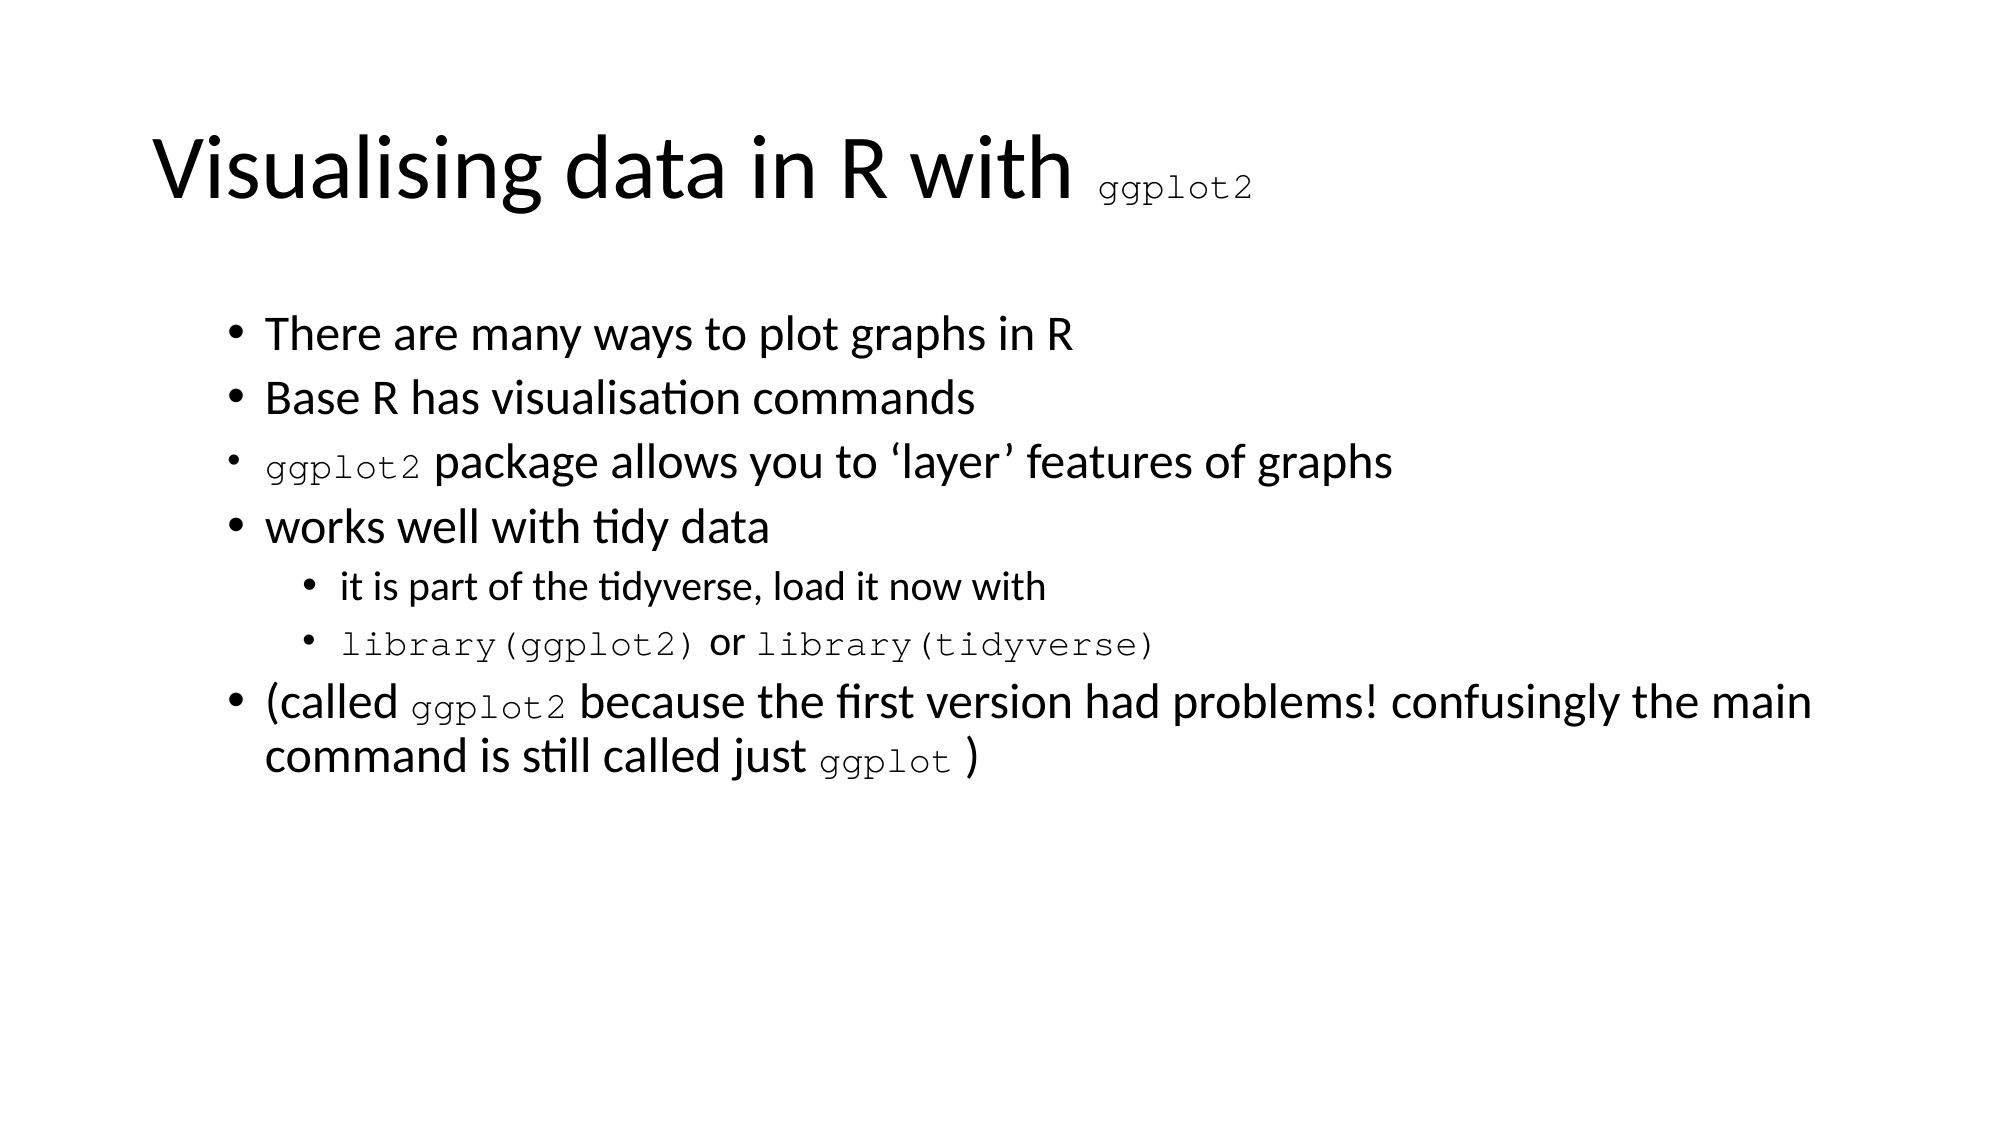

# Visualising data in R with ggplot2
There are many ways to plot graphs in R
Base R has visualisation commands
ggplot2 package allows you to ‘layer’ features of graphs
works well with tidy data
it is part of the tidyverse, load it now with
library(ggplot2) or library(tidyverse)
(called ggplot2 because the first version had problems! confusingly the main command is still called just ggplot )